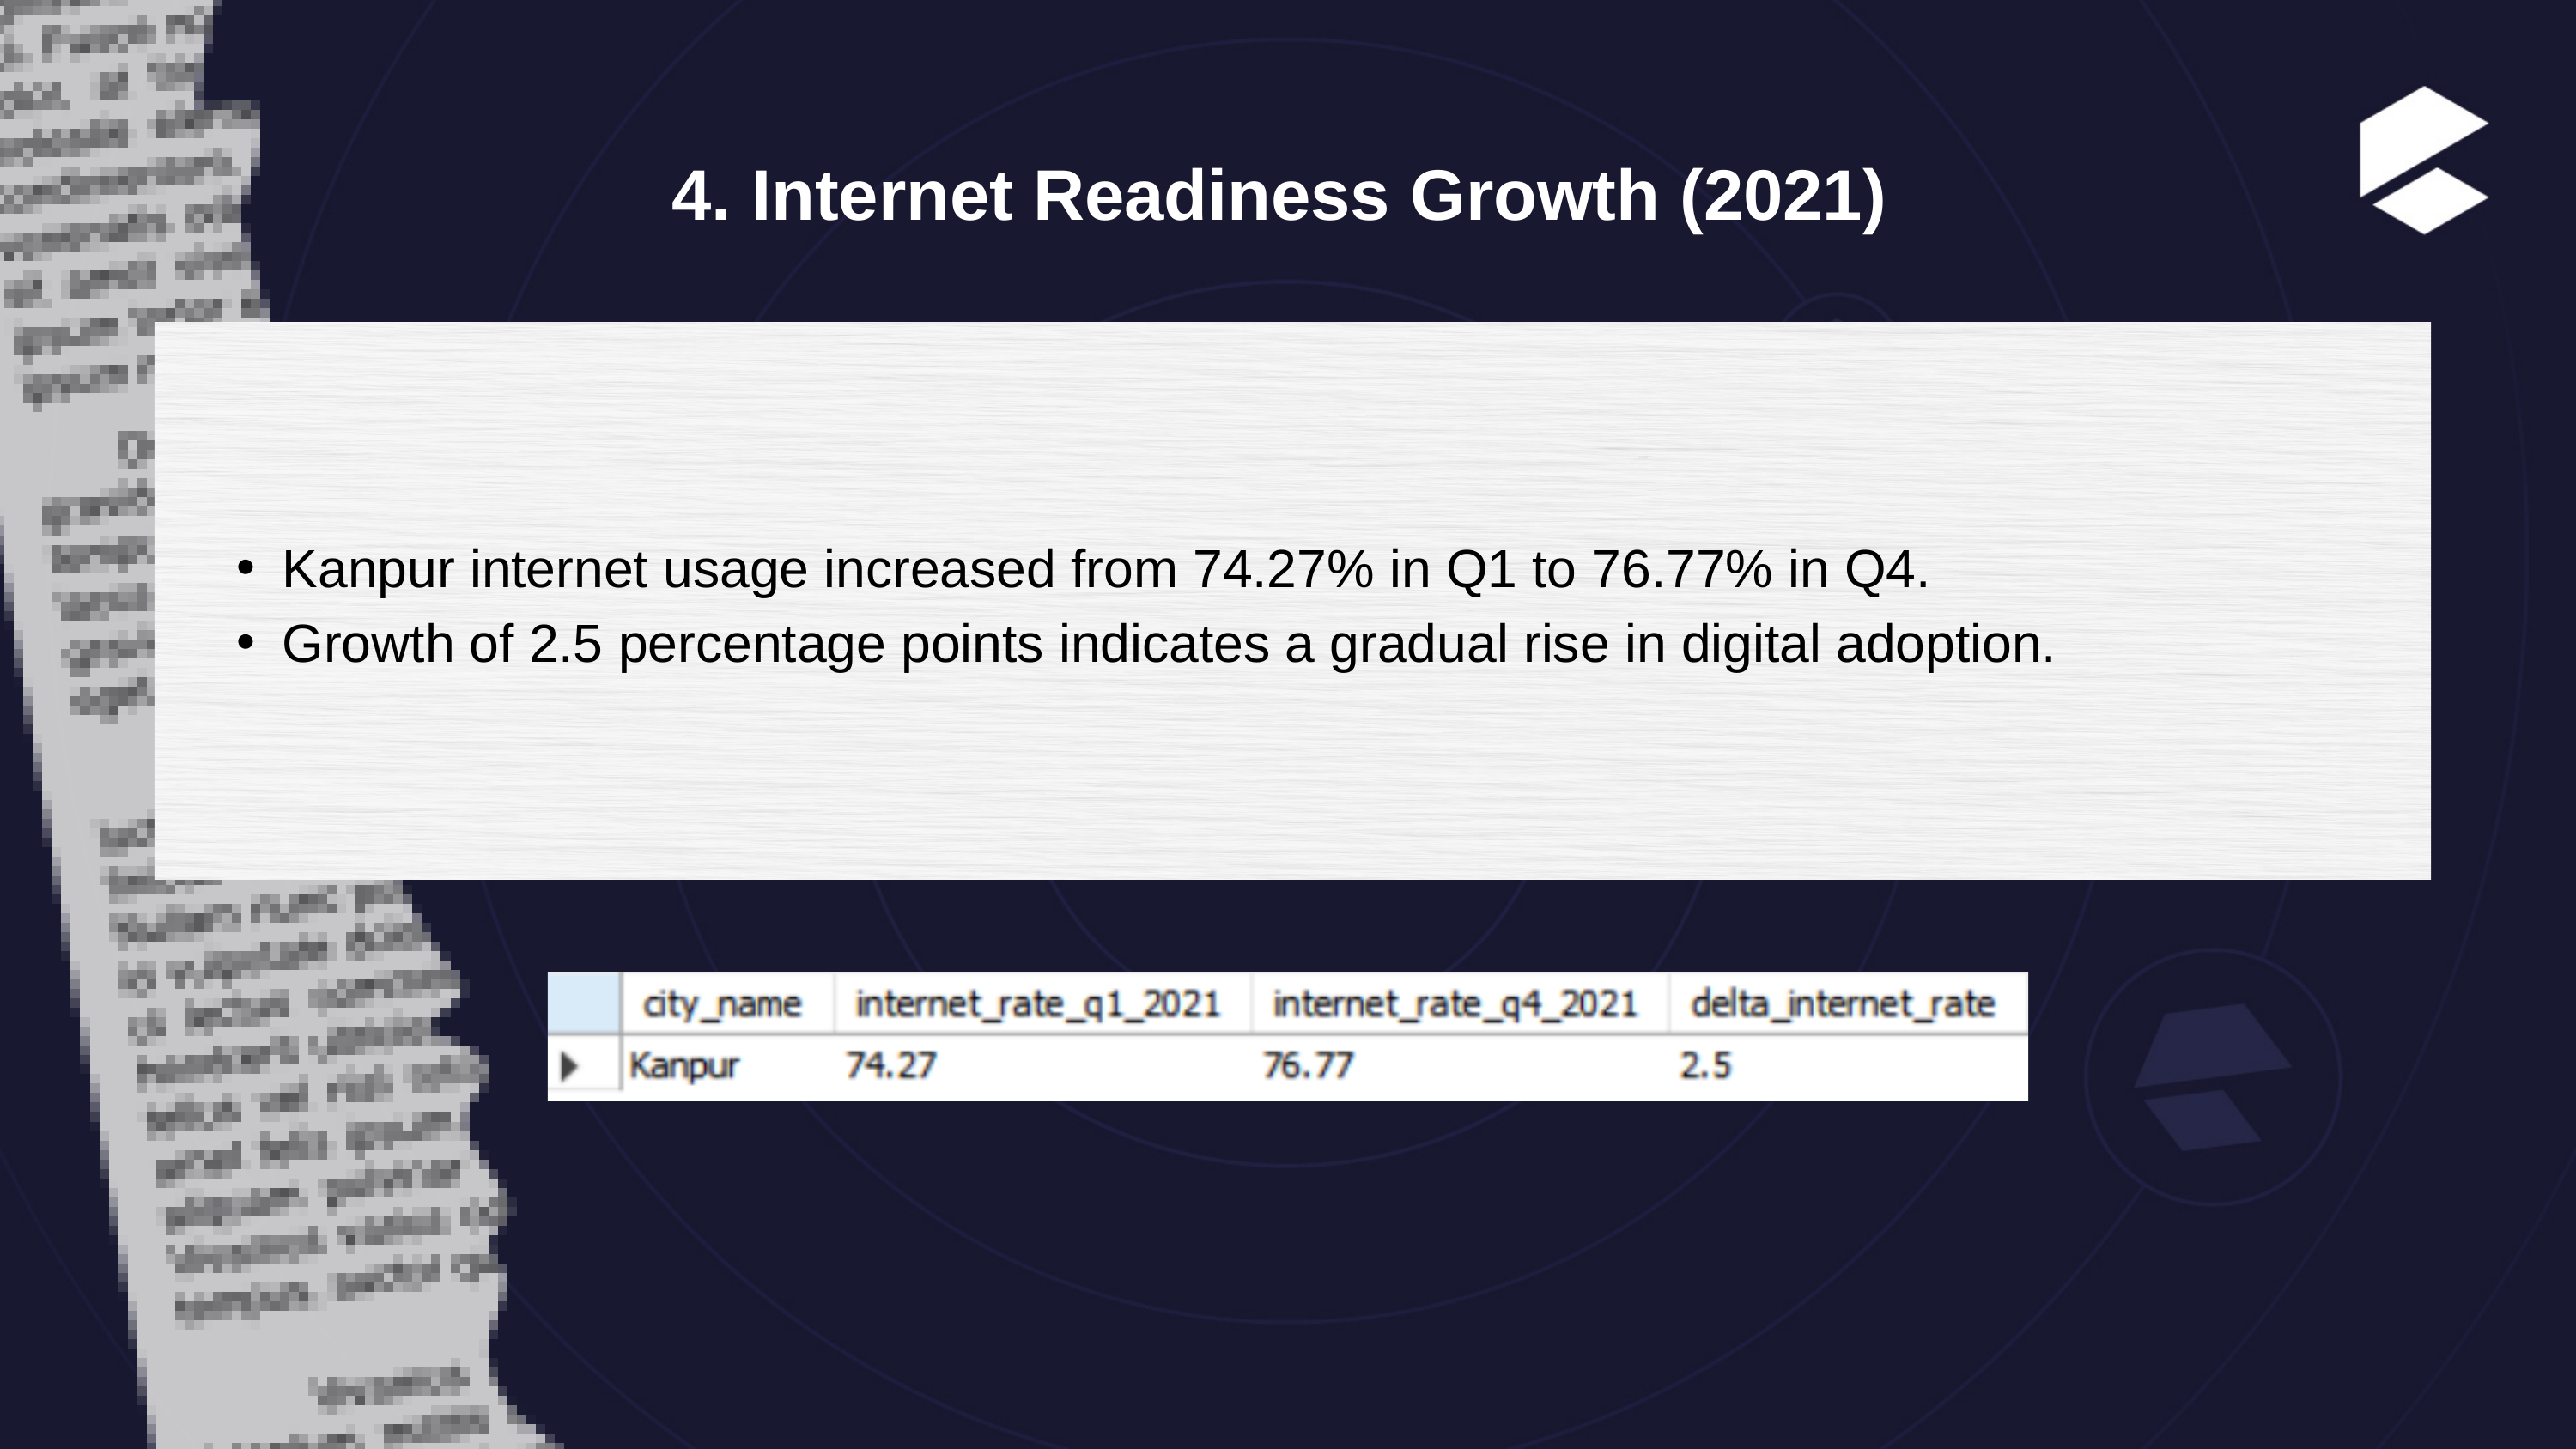

4. Internet Readiness Growth (2021)
Kanpur internet usage increased from 74.27% in Q1 to 76.77% in Q4.
Growth of 2.5 percentage points indicates a gradual rise in digital adoption.